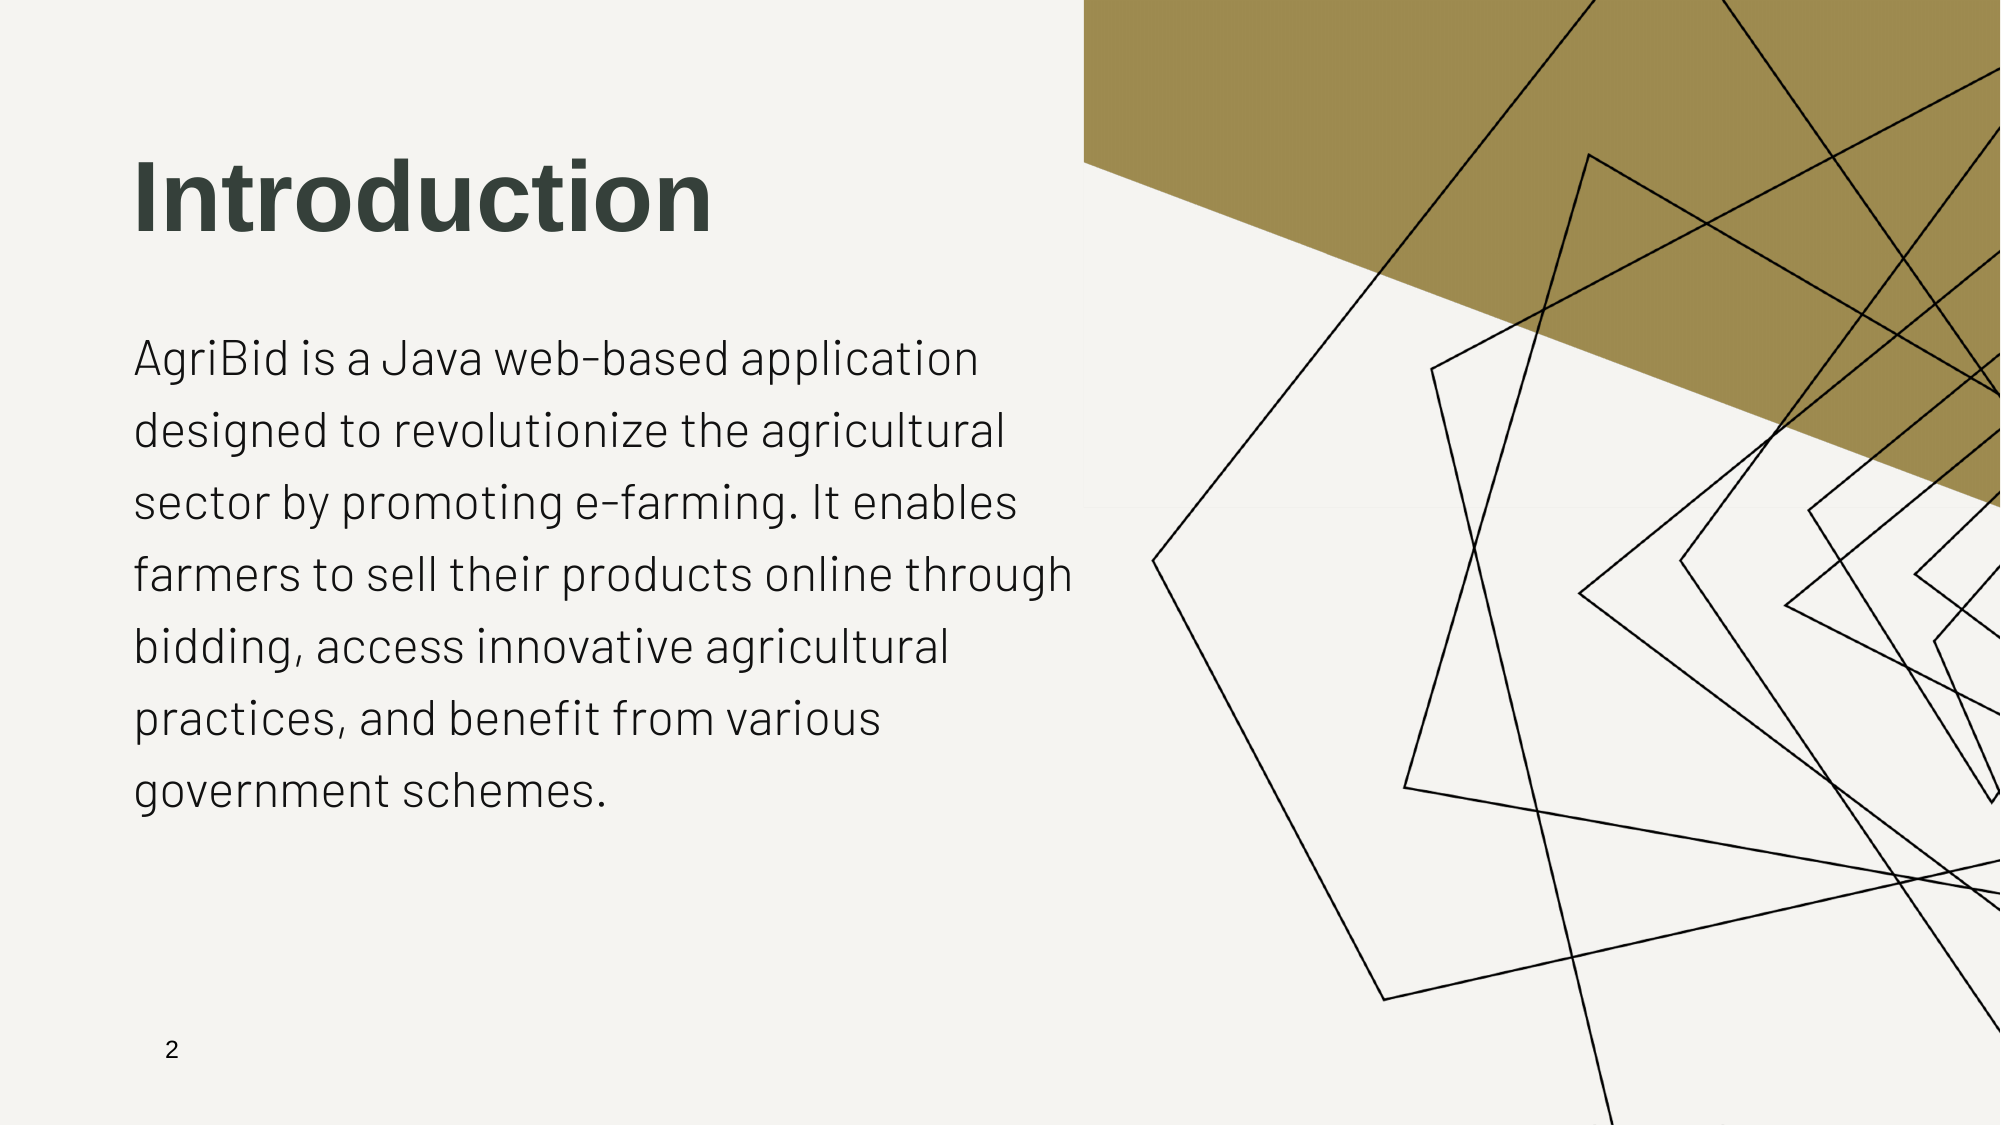

# Introduction
AgriBid is a Java web-based application designed to revolutionize the agricultural sector by promoting e-farming. It enables farmers to sell their products online through bidding, access innovative agricultural practices, and benefit from various government schemes.
2